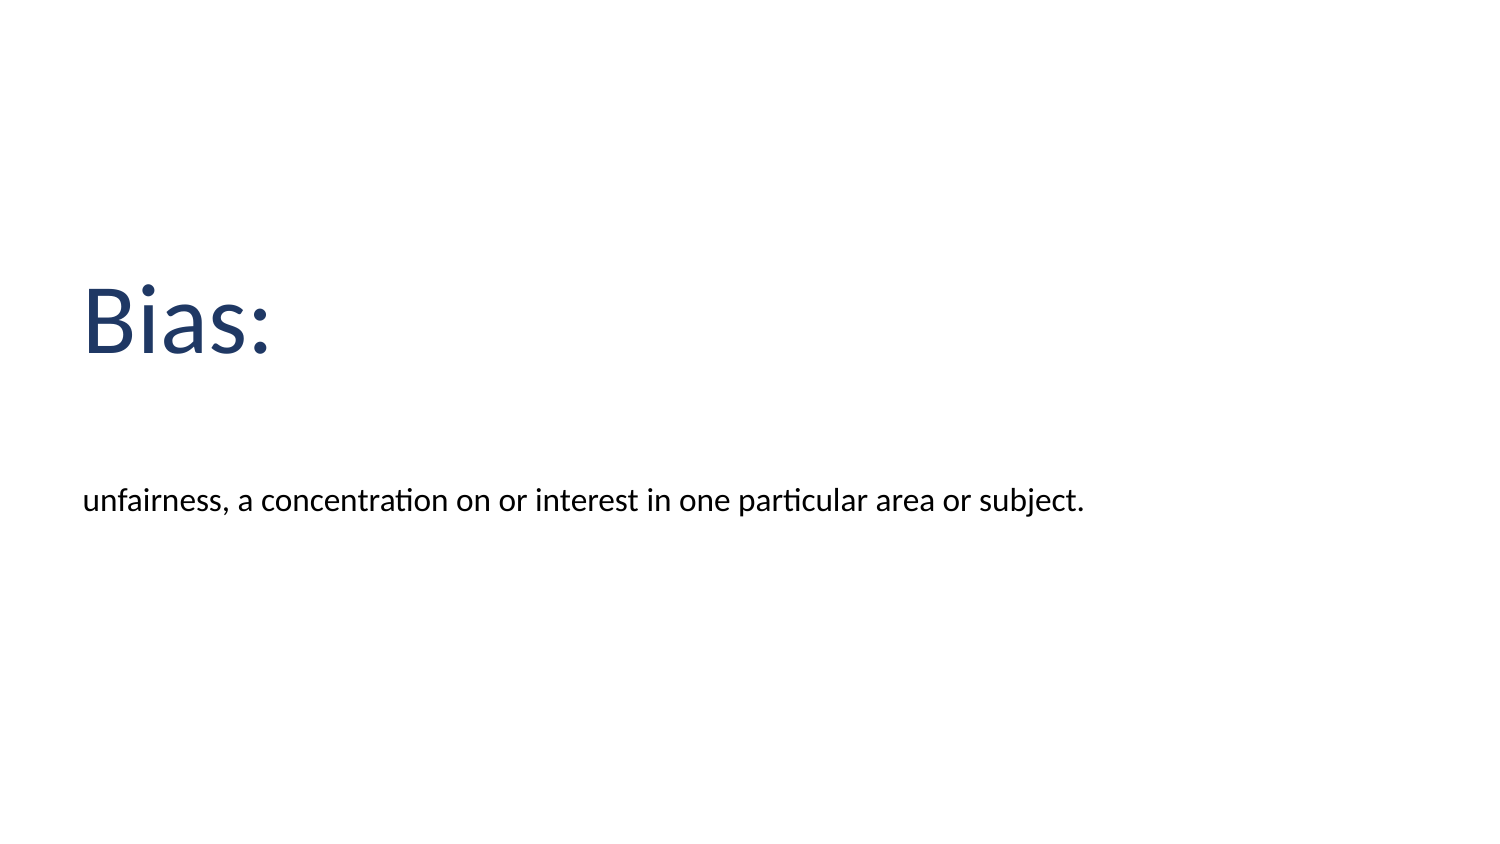

# Bias: unfairness, a concentration on or interest in one particular area or subject.